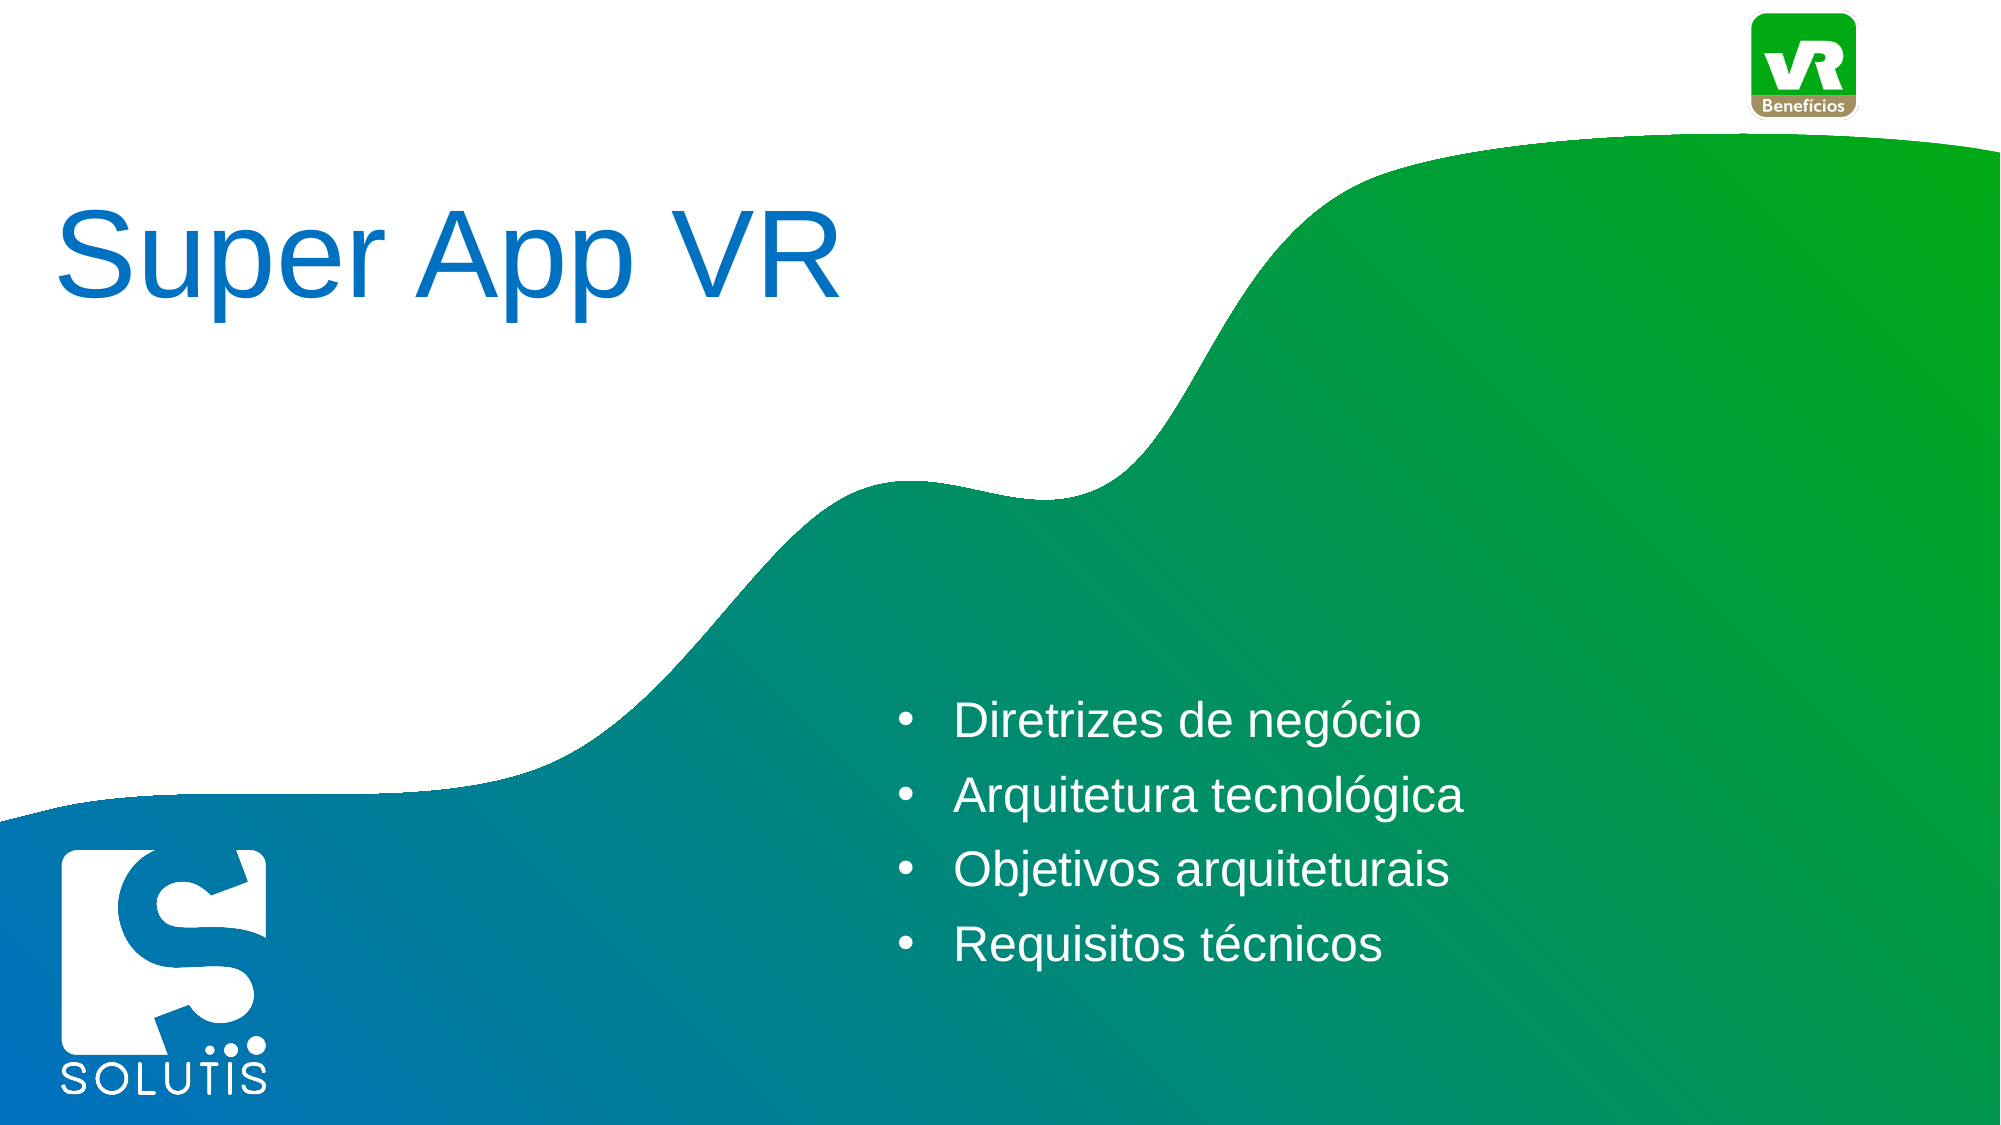

# Super App VR
Diretrizes de negócio
Arquitetura tecnológica
Objetivos arquiteturais
Requisitos técnicos